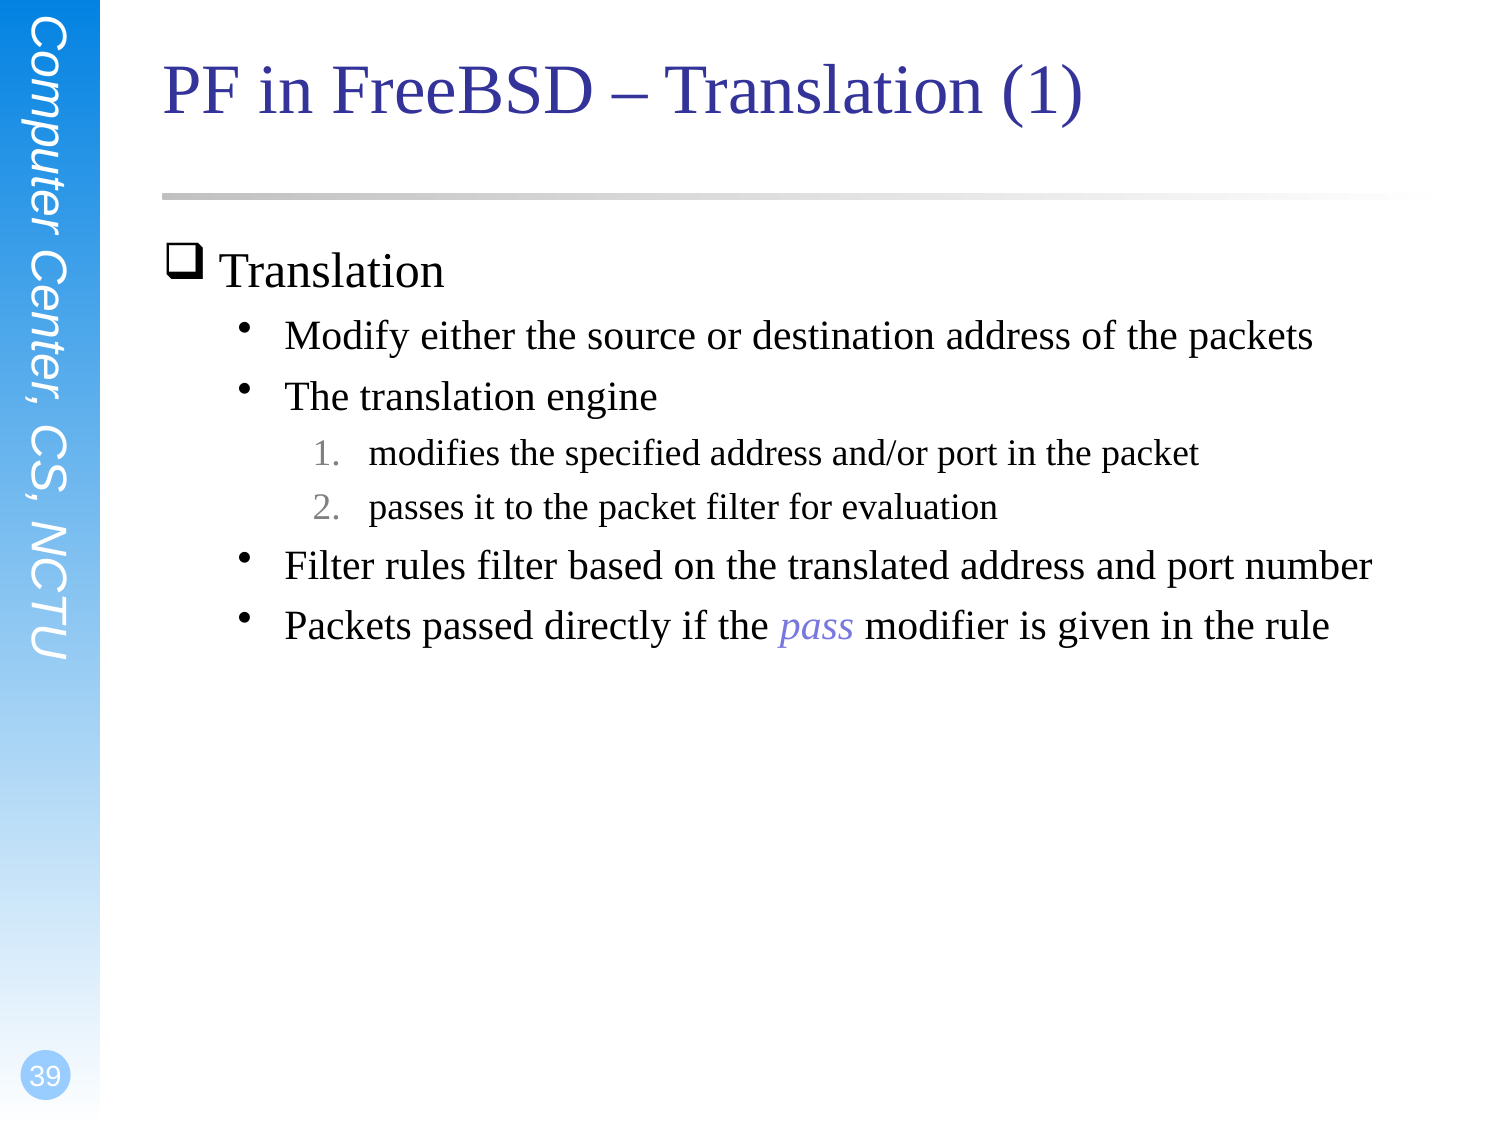

# PF in FreeBSD – Translation (1)
Translation
Modify either the source or destination address of the packets
The translation engine
modifies the specified address and/or port in the packet
passes it to the packet filter for evaluation
Filter rules filter based on the translated address and port number
Packets passed directly if the pass modifier is given in the rule